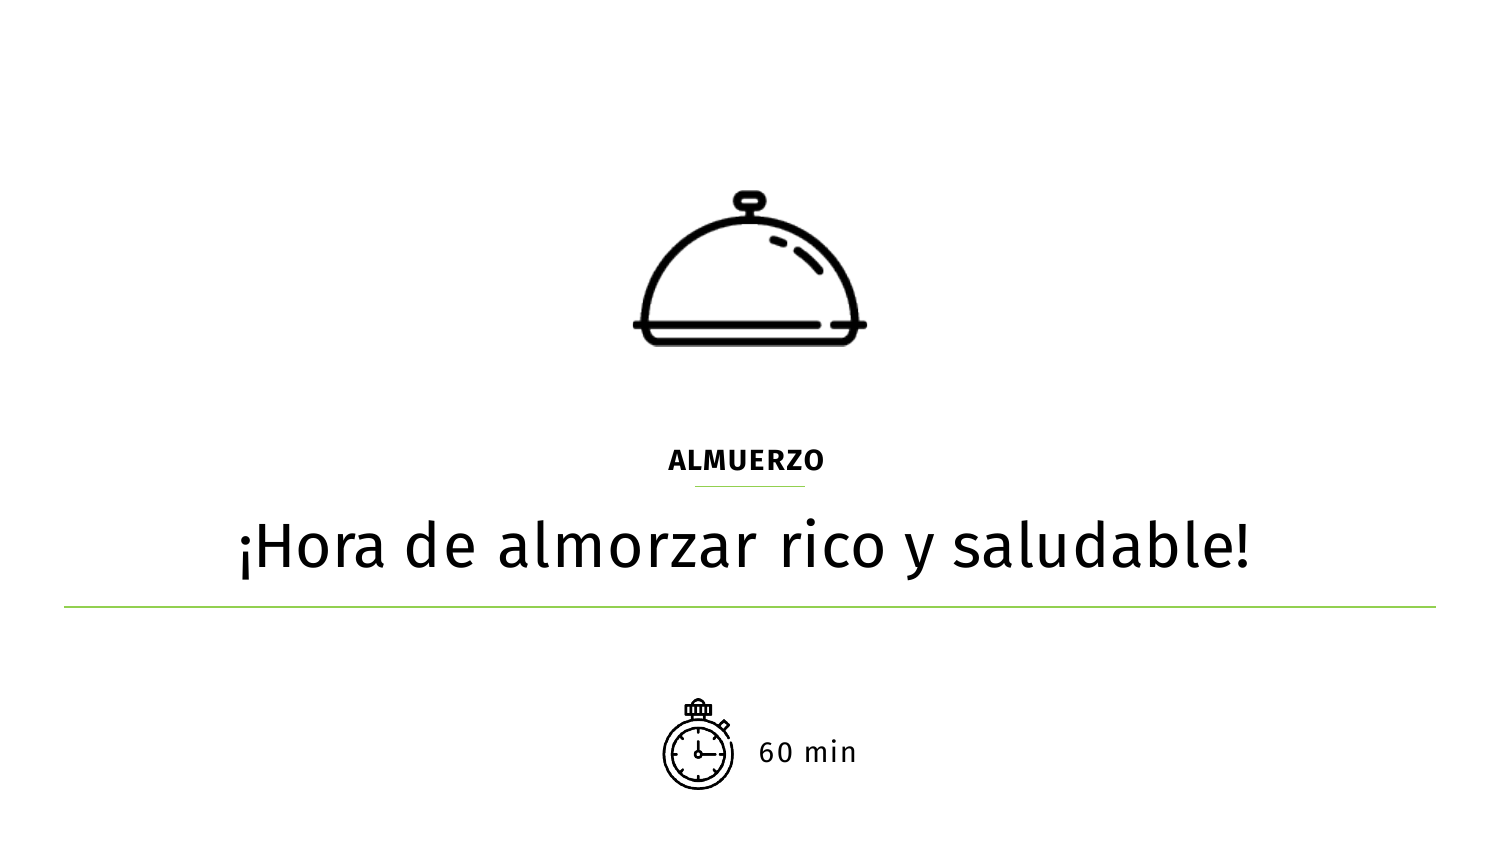

ALMUERZO

¡Hora de almorzar rico y saludable!

60 min